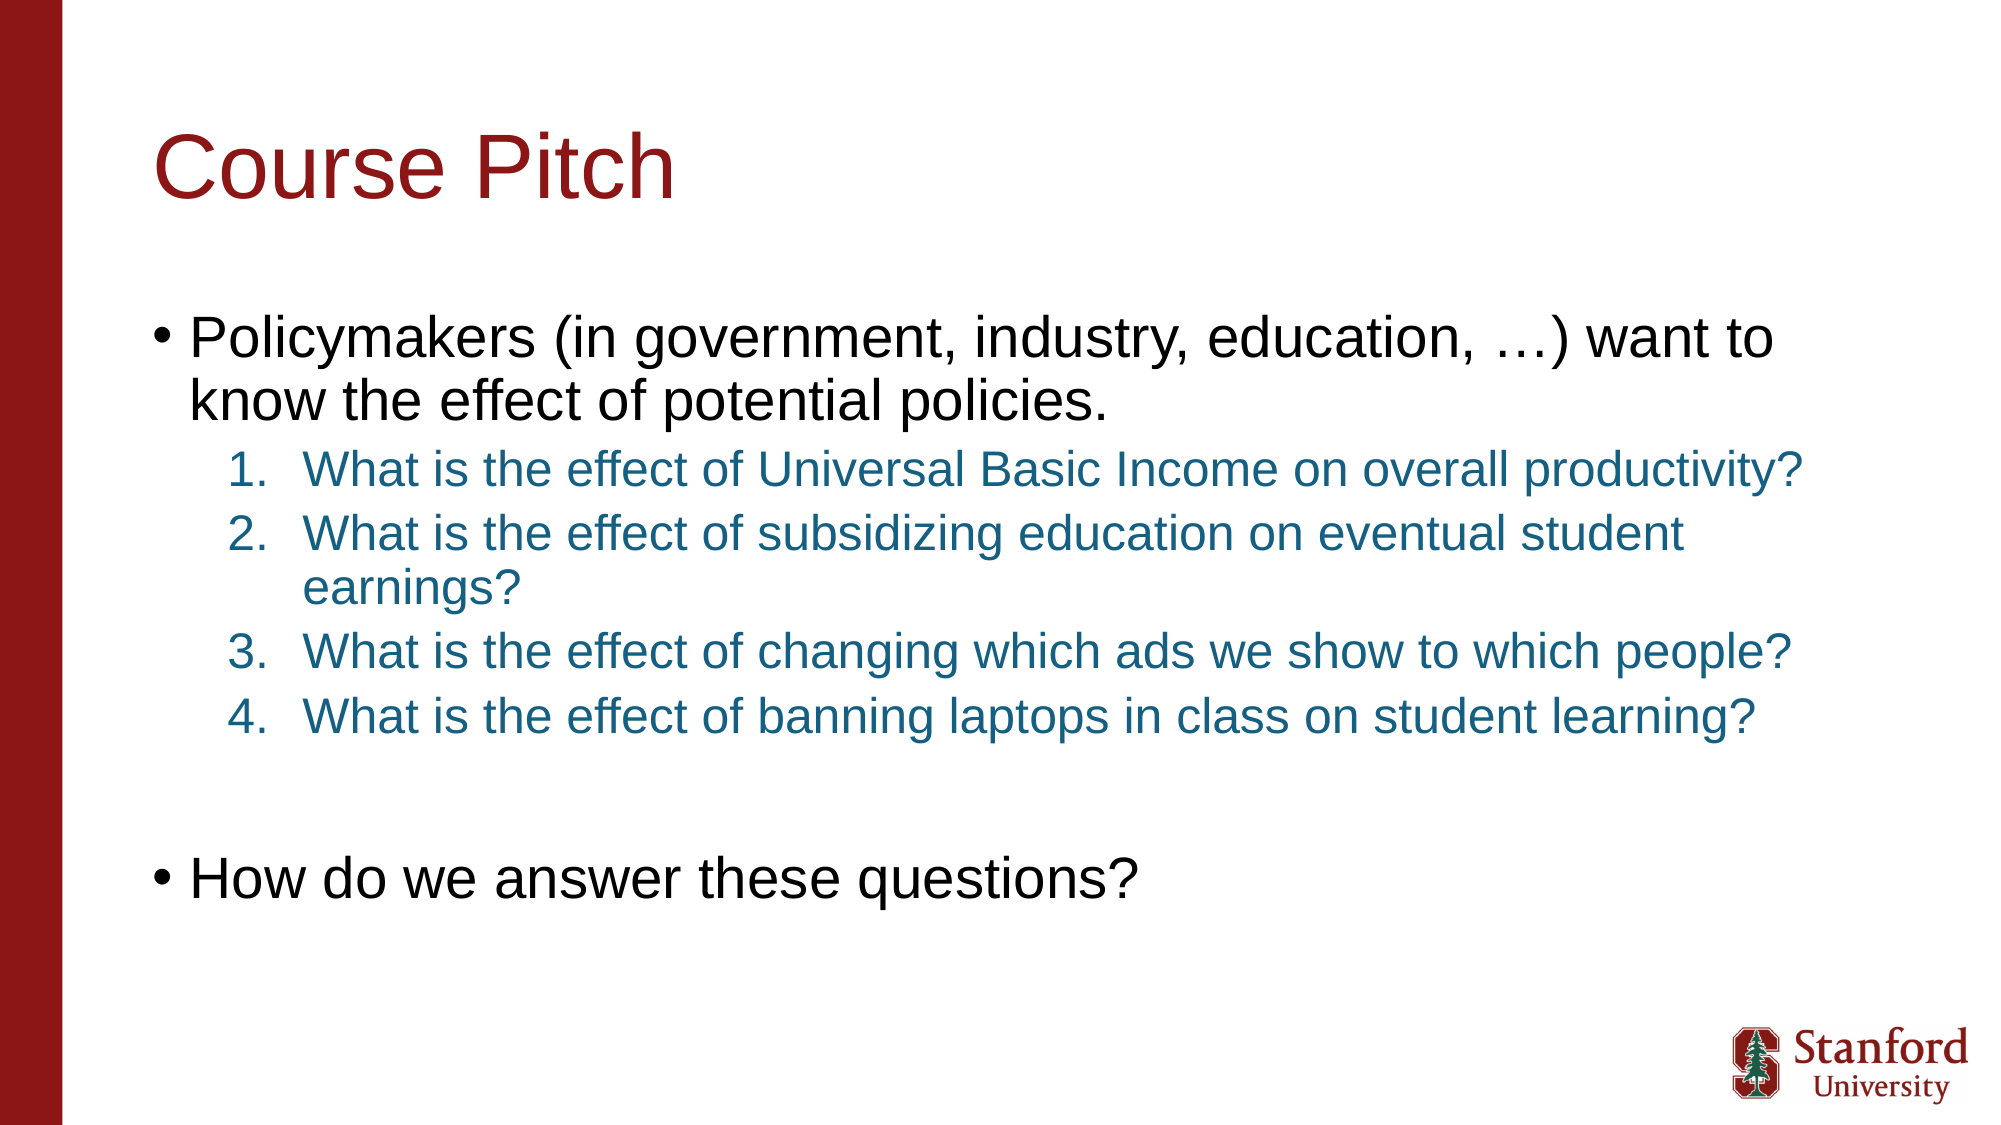

# Course Pitch
Policymakers (in government, industry, education, …) want to know the effect of potential policies.
What is the effect of Universal Basic Income on overall productivity?
What is the effect of subsidizing education on eventual student earnings?
What is the effect of changing which ads we show to which people?
What is the effect of banning laptops in class on student learning?

How do we answer these questions?